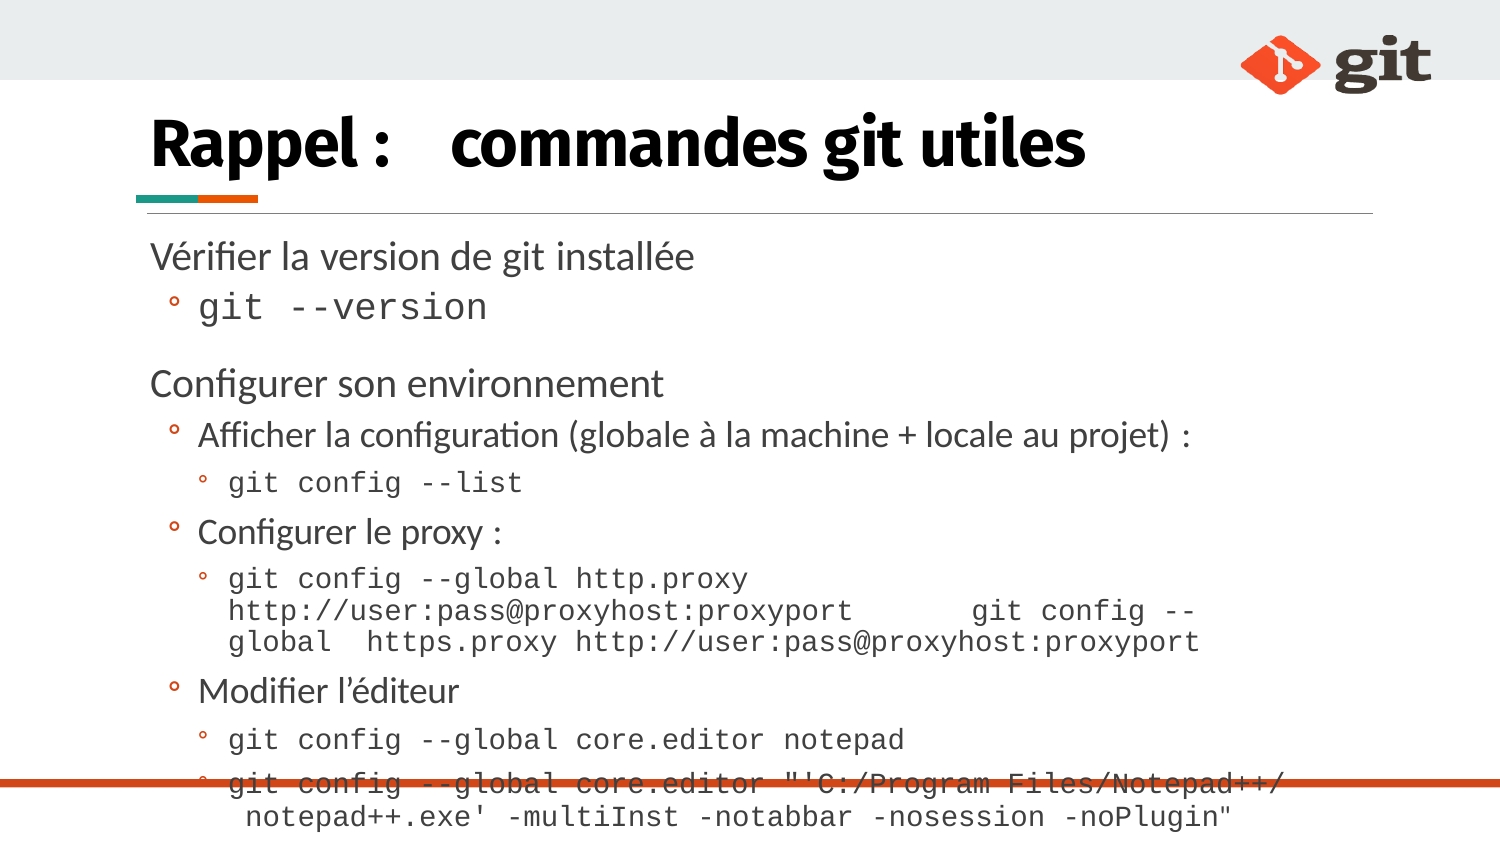

# Rappel :	commandes git utiles

Vérifier la version de git installée
git --version
Configurer son environnement
Aﬀicher la configuration (globale à la machine + locale au projet) :
git config --list
Configurer le proxy :
git config --global http.proxy  http://user:pass@proxyhost:proxyport	git config --global  https.proxy http://user:pass@proxyhost:proxyport
Modifier l’éditeur
git config --global core.editor notepad
git config --global core.editor "'C:/Program Files/Notepad++/  notepad++.exe' -multiInst -notabbar -nosession -noPlugin"